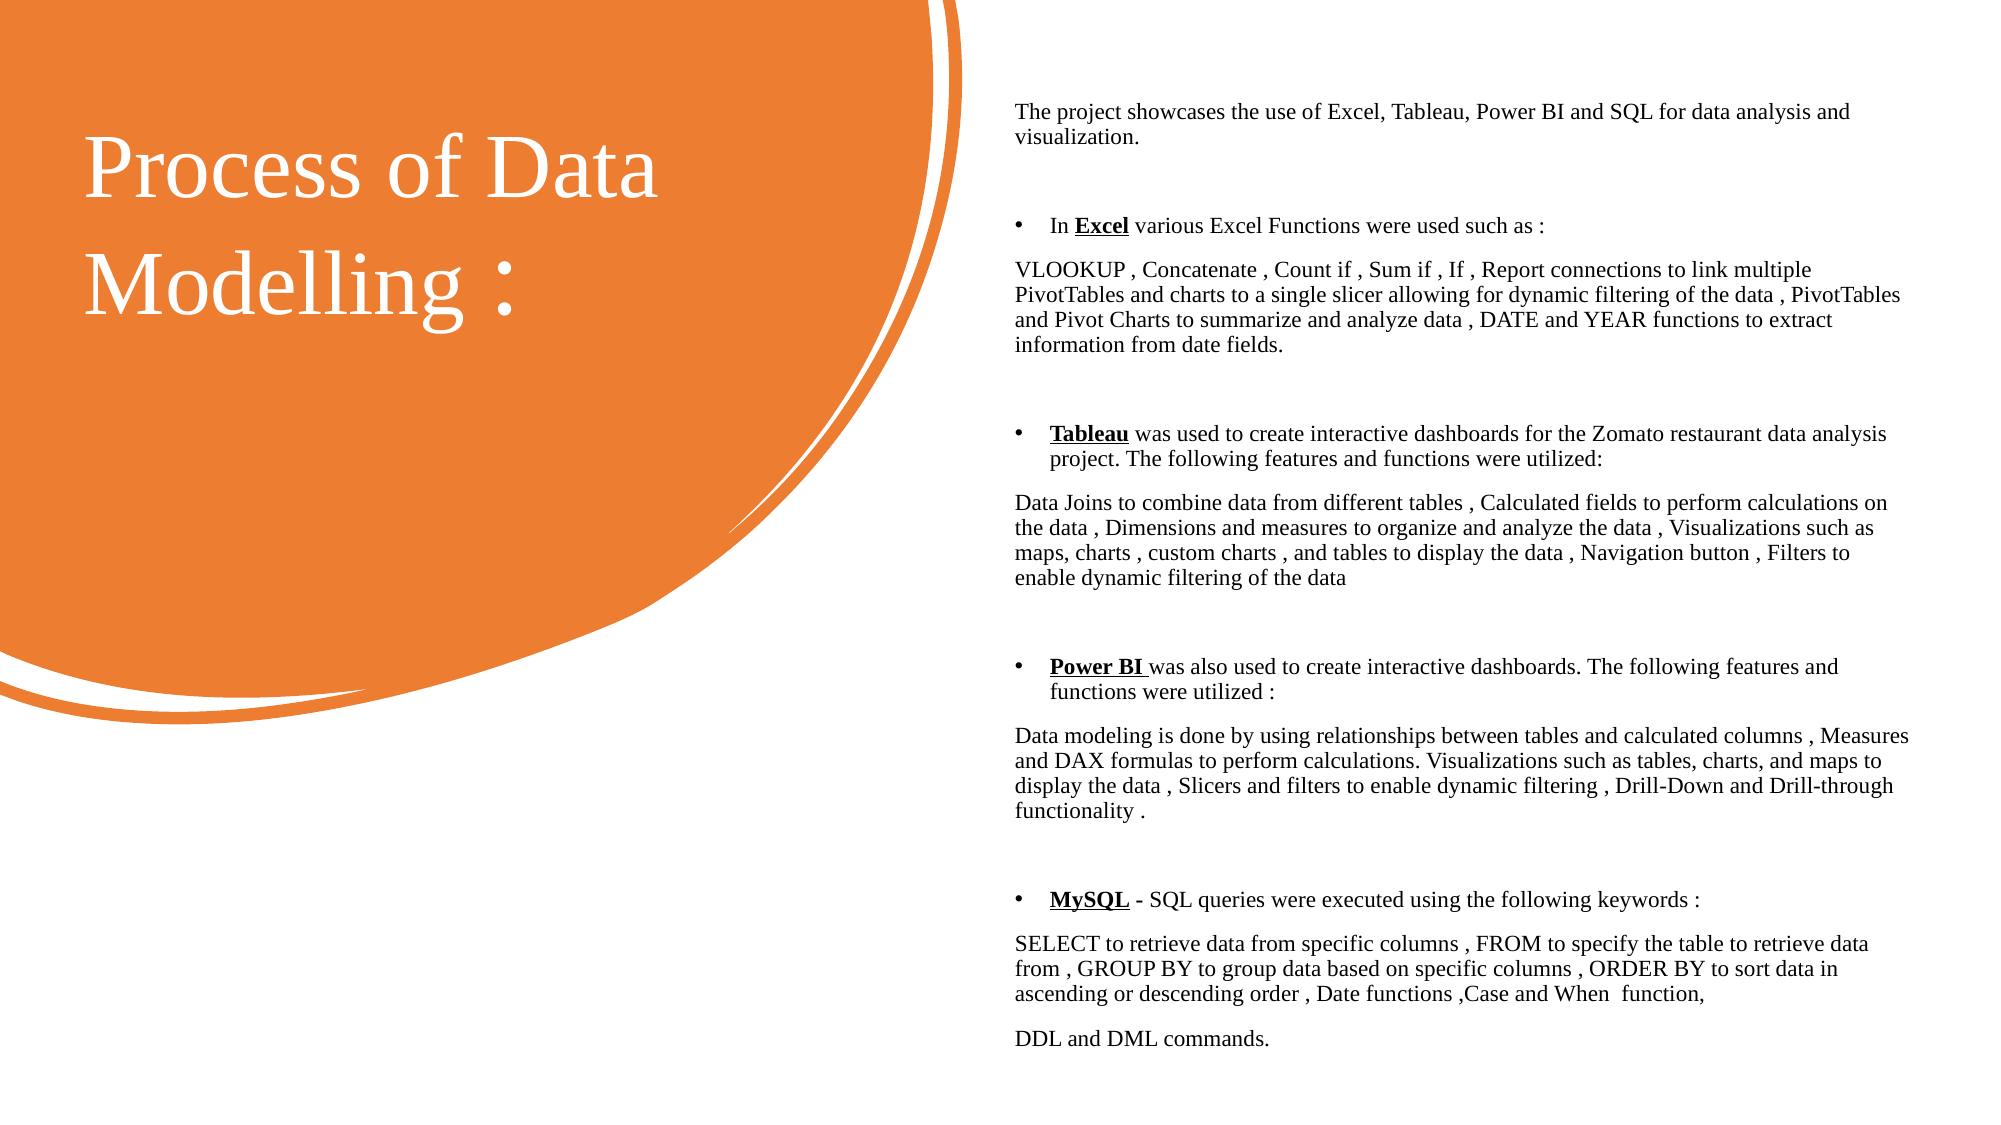

The project showcases the use of Excel, Tableau, Power BI and SQL for data analysis and visualization.

In Excel various Excel Functions were used such as :
VLOOKUP , Concatenate , Count if , Sum if , If , Report connections to link multiple PivotTables and charts to a single slicer allowing for dynamic filtering of the data , PivotTables and Pivot Charts to summarize and analyze data , DATE and YEAR functions to extract information from date fields.

Tableau was used to create interactive dashboards for the Zomato restaurant data analysis project. The following features and functions were utilized:
Data Joins to combine data from different tables , Calculated fields to perform calculations on the data , Dimensions and measures to organize and analyze the data , Visualizations such as maps, charts , custom charts , and tables to display the data , Navigation button , Filters to enable dynamic filtering of the data

Power BI was also used to create interactive dashboards. The following features and functions were utilized :
Data modeling is done by using relationships between tables and calculated columns , Measures and DAX formulas to perform calculations. Visualizations such as tables, charts, and maps to display the data , Slicers and filters to enable dynamic filtering , Drill-Down and Drill-through functionality .

MySQL - SQL queries were executed using the following keywords :
SELECT to retrieve data from specific columns , FROM to specify the table to retrieve data from , GROUP BY to group data based on specific columns , ORDER BY to sort data in ascending or descending order , Date functions ,Case and When  function,
DDL and DML commands.

# Process of Data Modelling :